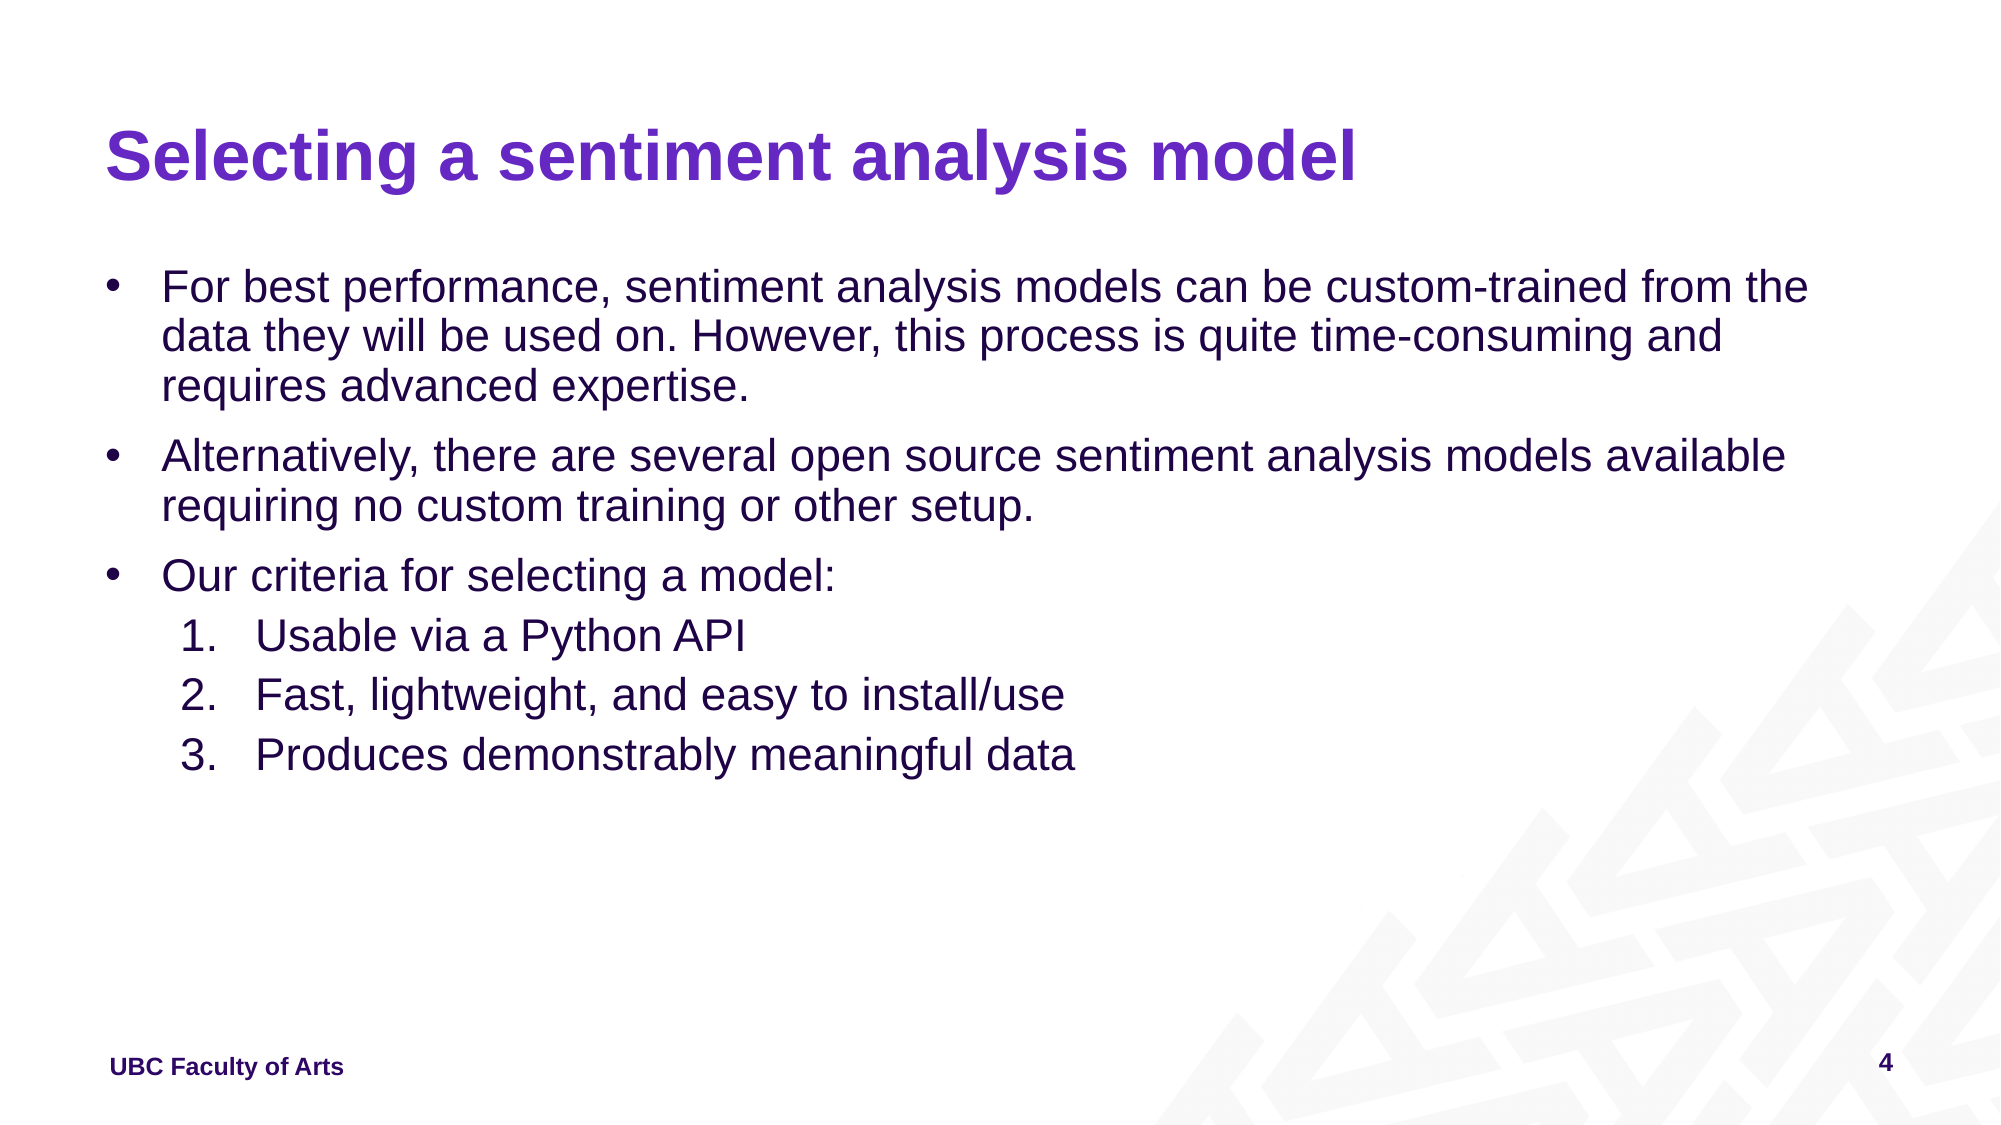

# Selecting a sentiment analysis model
For best performance, sentiment analysis models can be custom-trained from the data they will be used on. However, this process is quite time-consuming and requires advanced expertise.
Alternatively, there are several open source sentiment analysis models available requiring no custom training or other setup.
Our criteria for selecting a model:
Usable via a Python API
Fast, lightweight, and easy to install/use
Produces demonstrably meaningful data
4
UBC Faculty of Arts